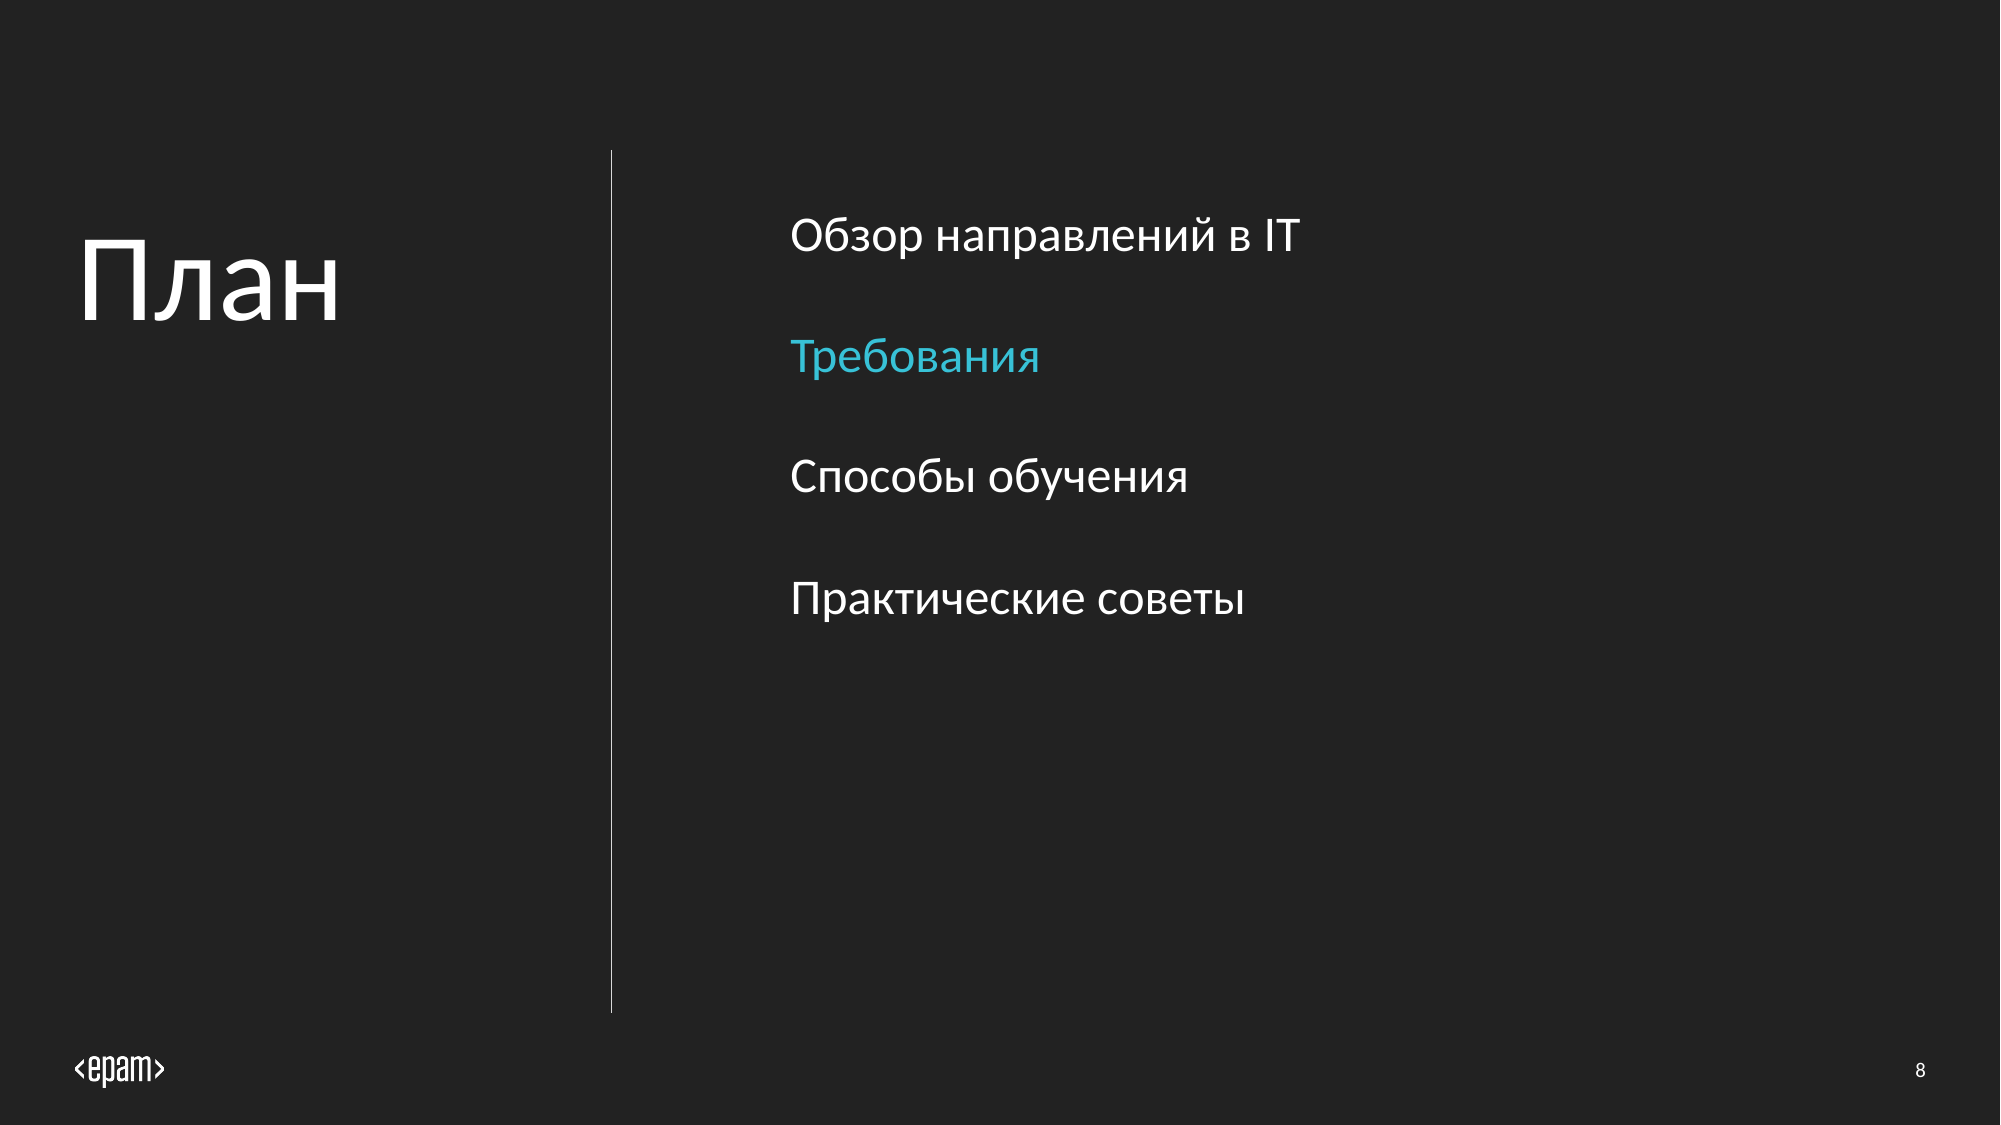

# План

Обзор направлений в IT

Требования

Способы обучения

Практические советы